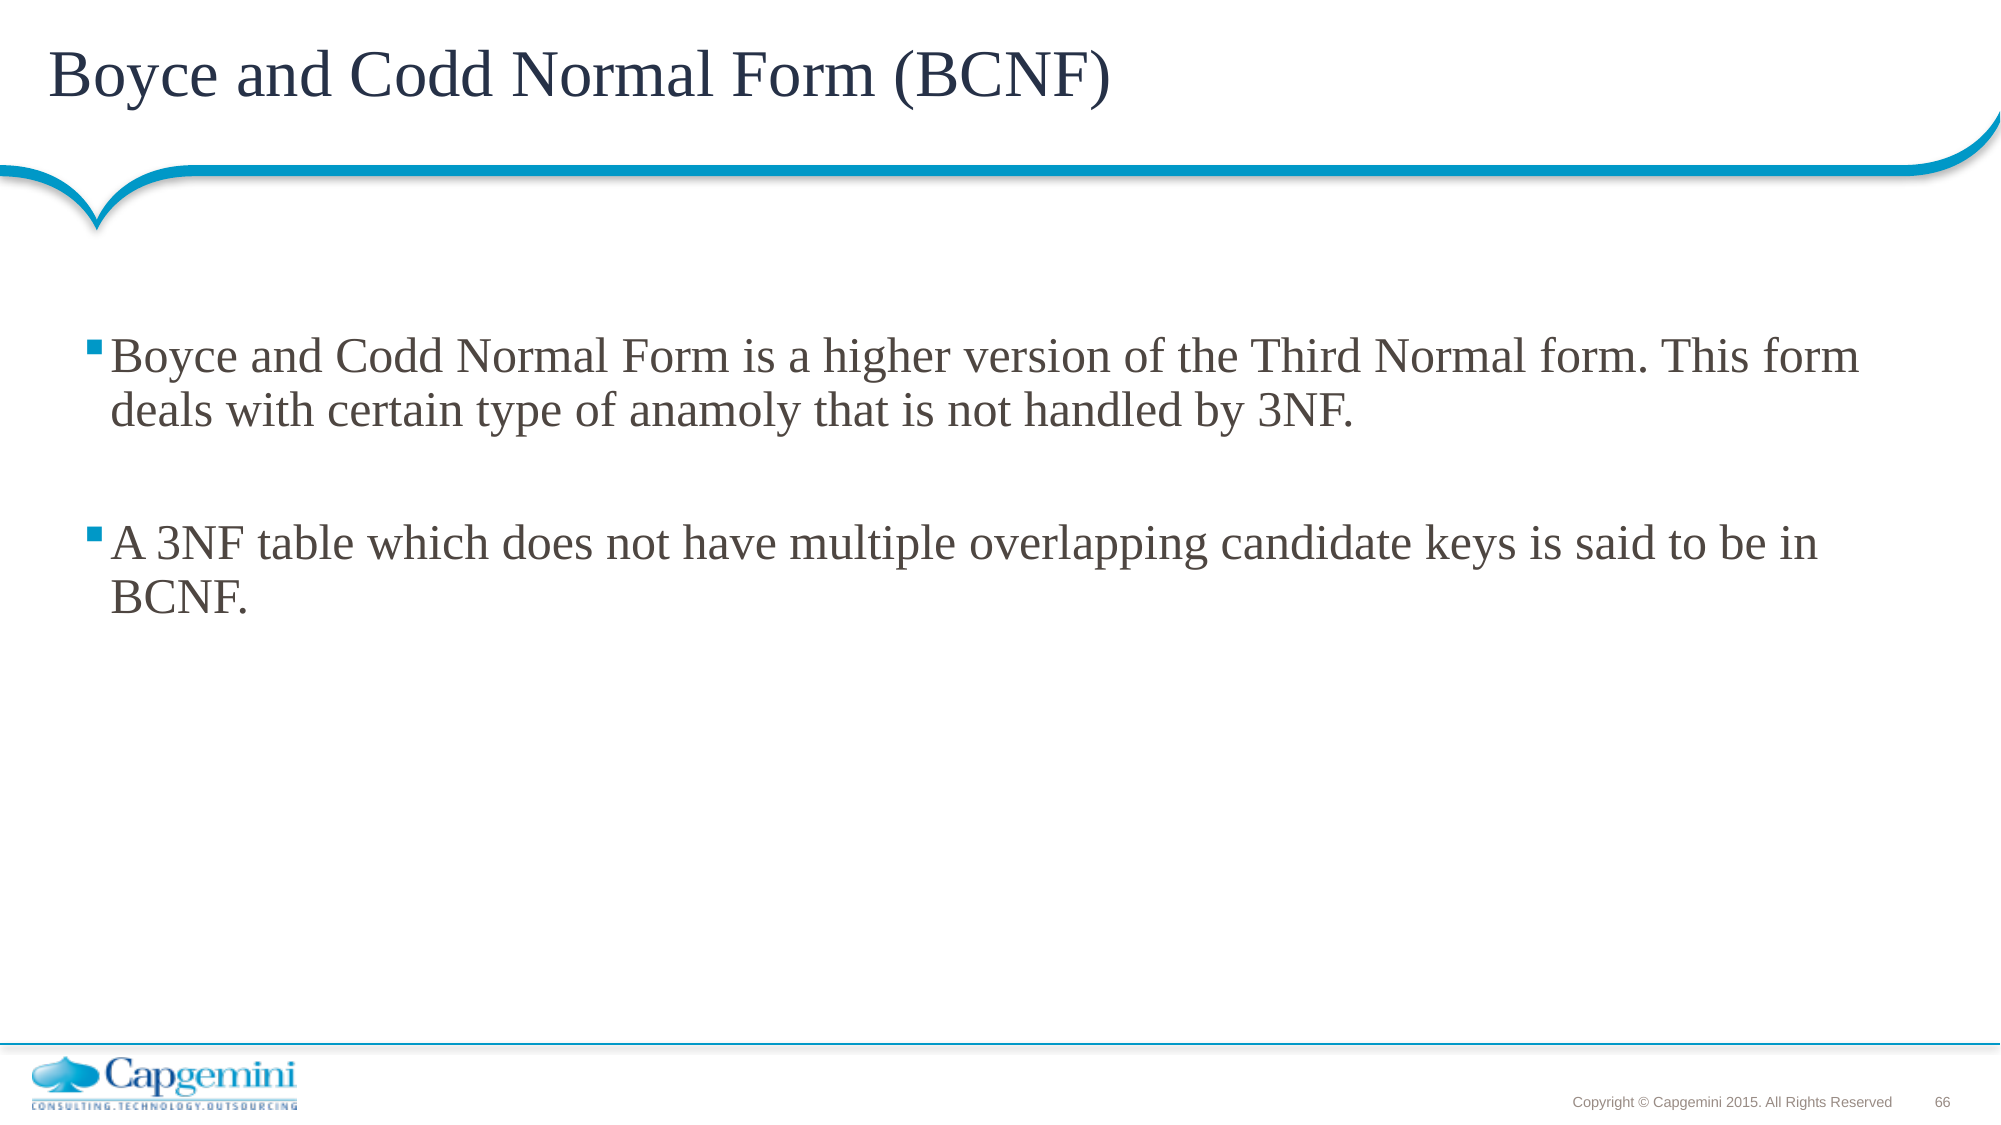

# Boyce and Codd Normal Form (BCNF)

Boyce and Codd Normal Form is a higher version of the Third Normal form. This form deals with certain type of anamoly that is not handled by 3NF.

A 3NF table which does not have multiple overlapping candidate keys is said to be in BCNF.